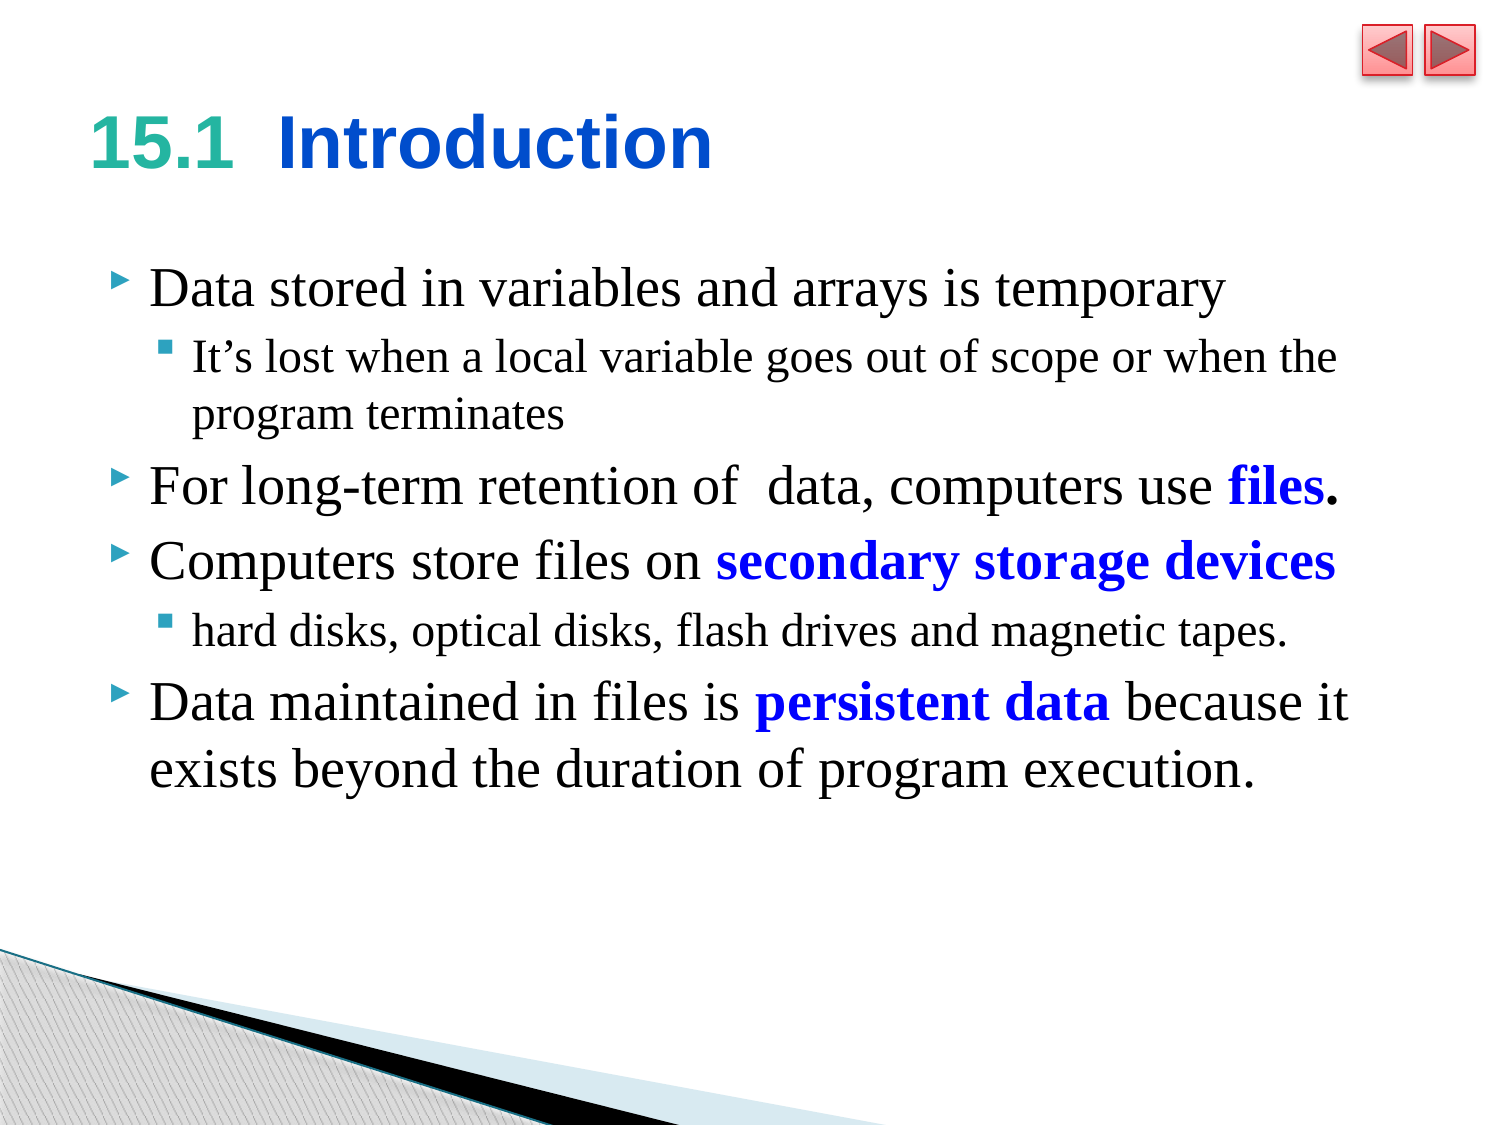

# 15.1  Introduction
Data stored in variables and arrays is temporary
It’s lost when a local variable goes out of scope or when the program terminates
For long-term retention of  data, computers use files.
Computers store files on secondary storage devices
hard disks, optical disks, flash drives and magnetic tapes.
Data maintained in files is persistent data because it exists beyond the duration of program execution.